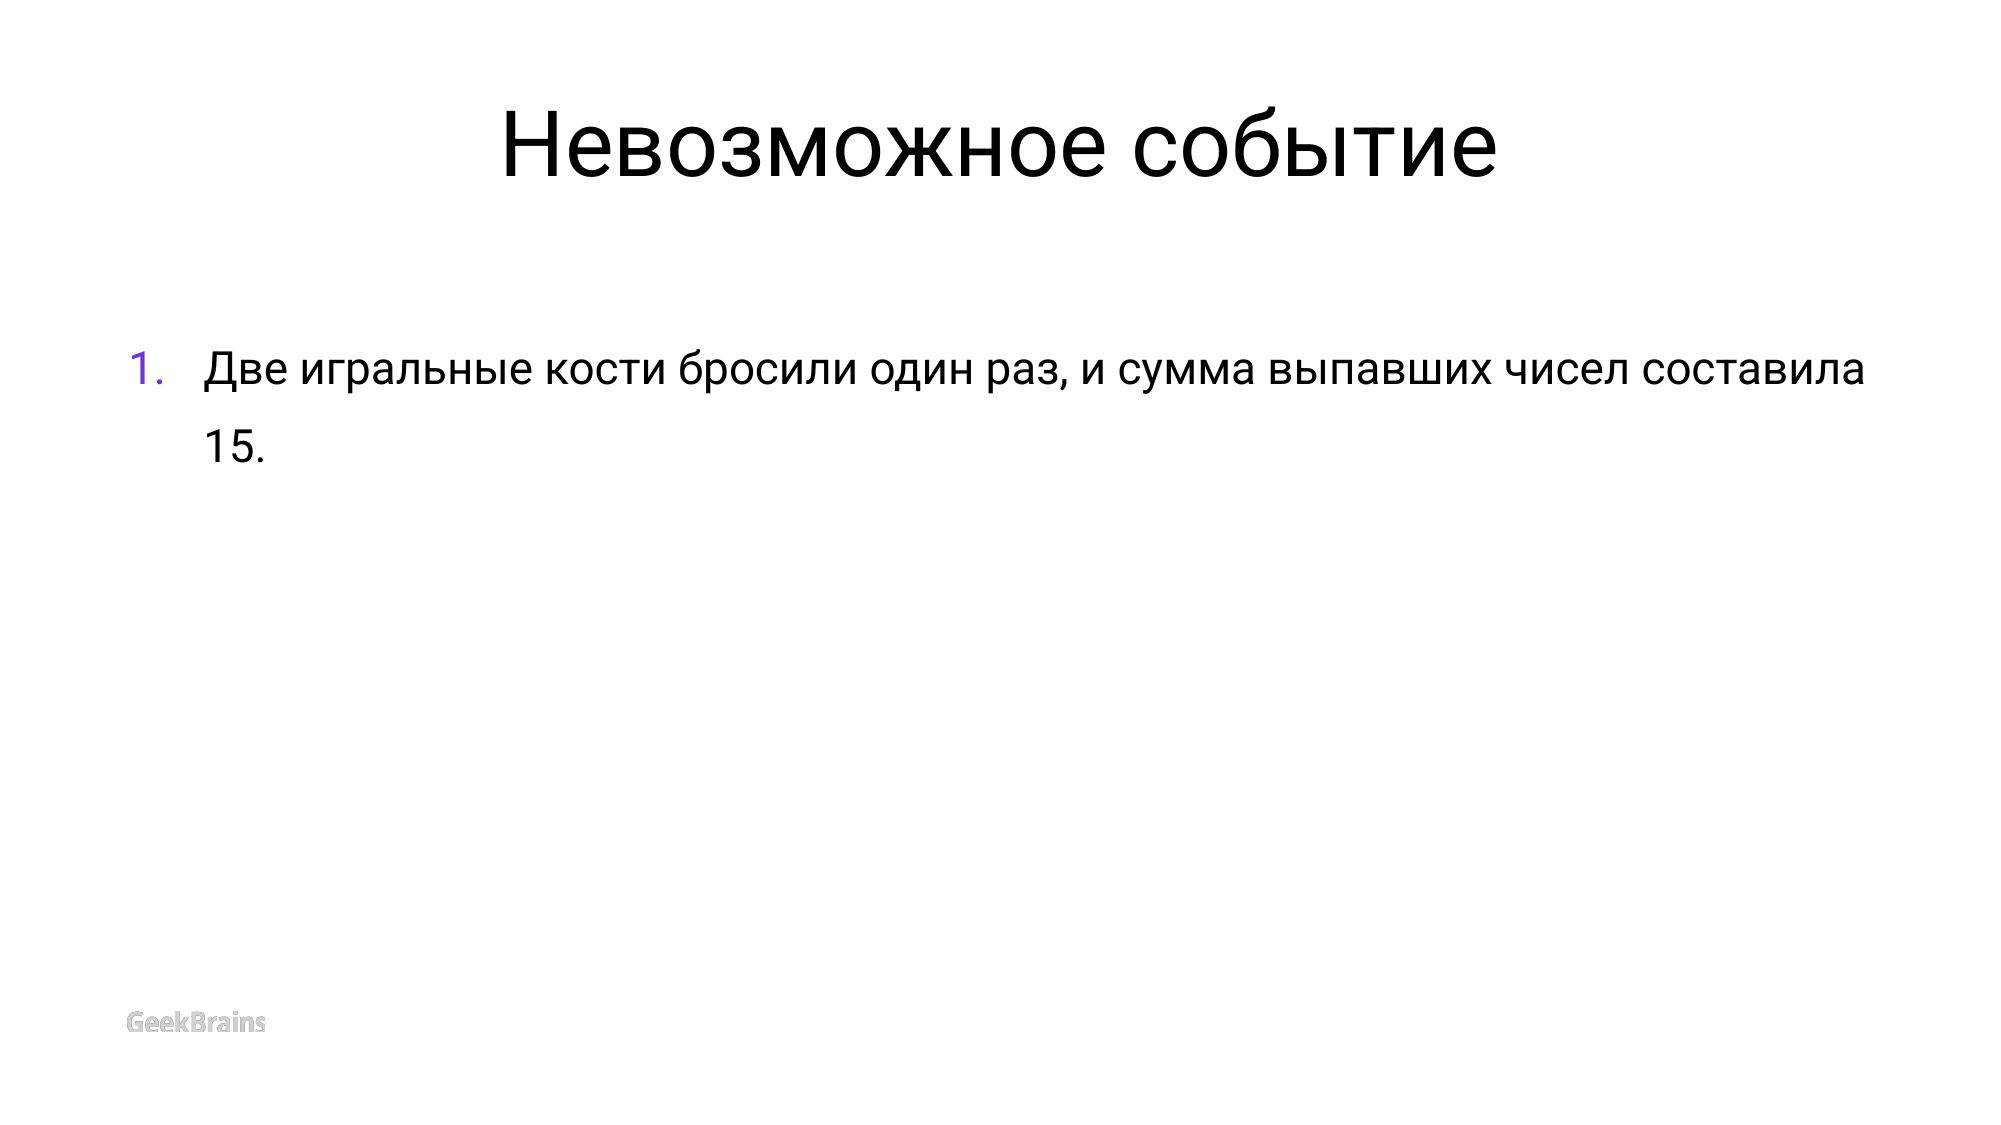

# Невозможное событие
Две игральные кости бросили один раз, и сумма выпавших чисел составила 15.